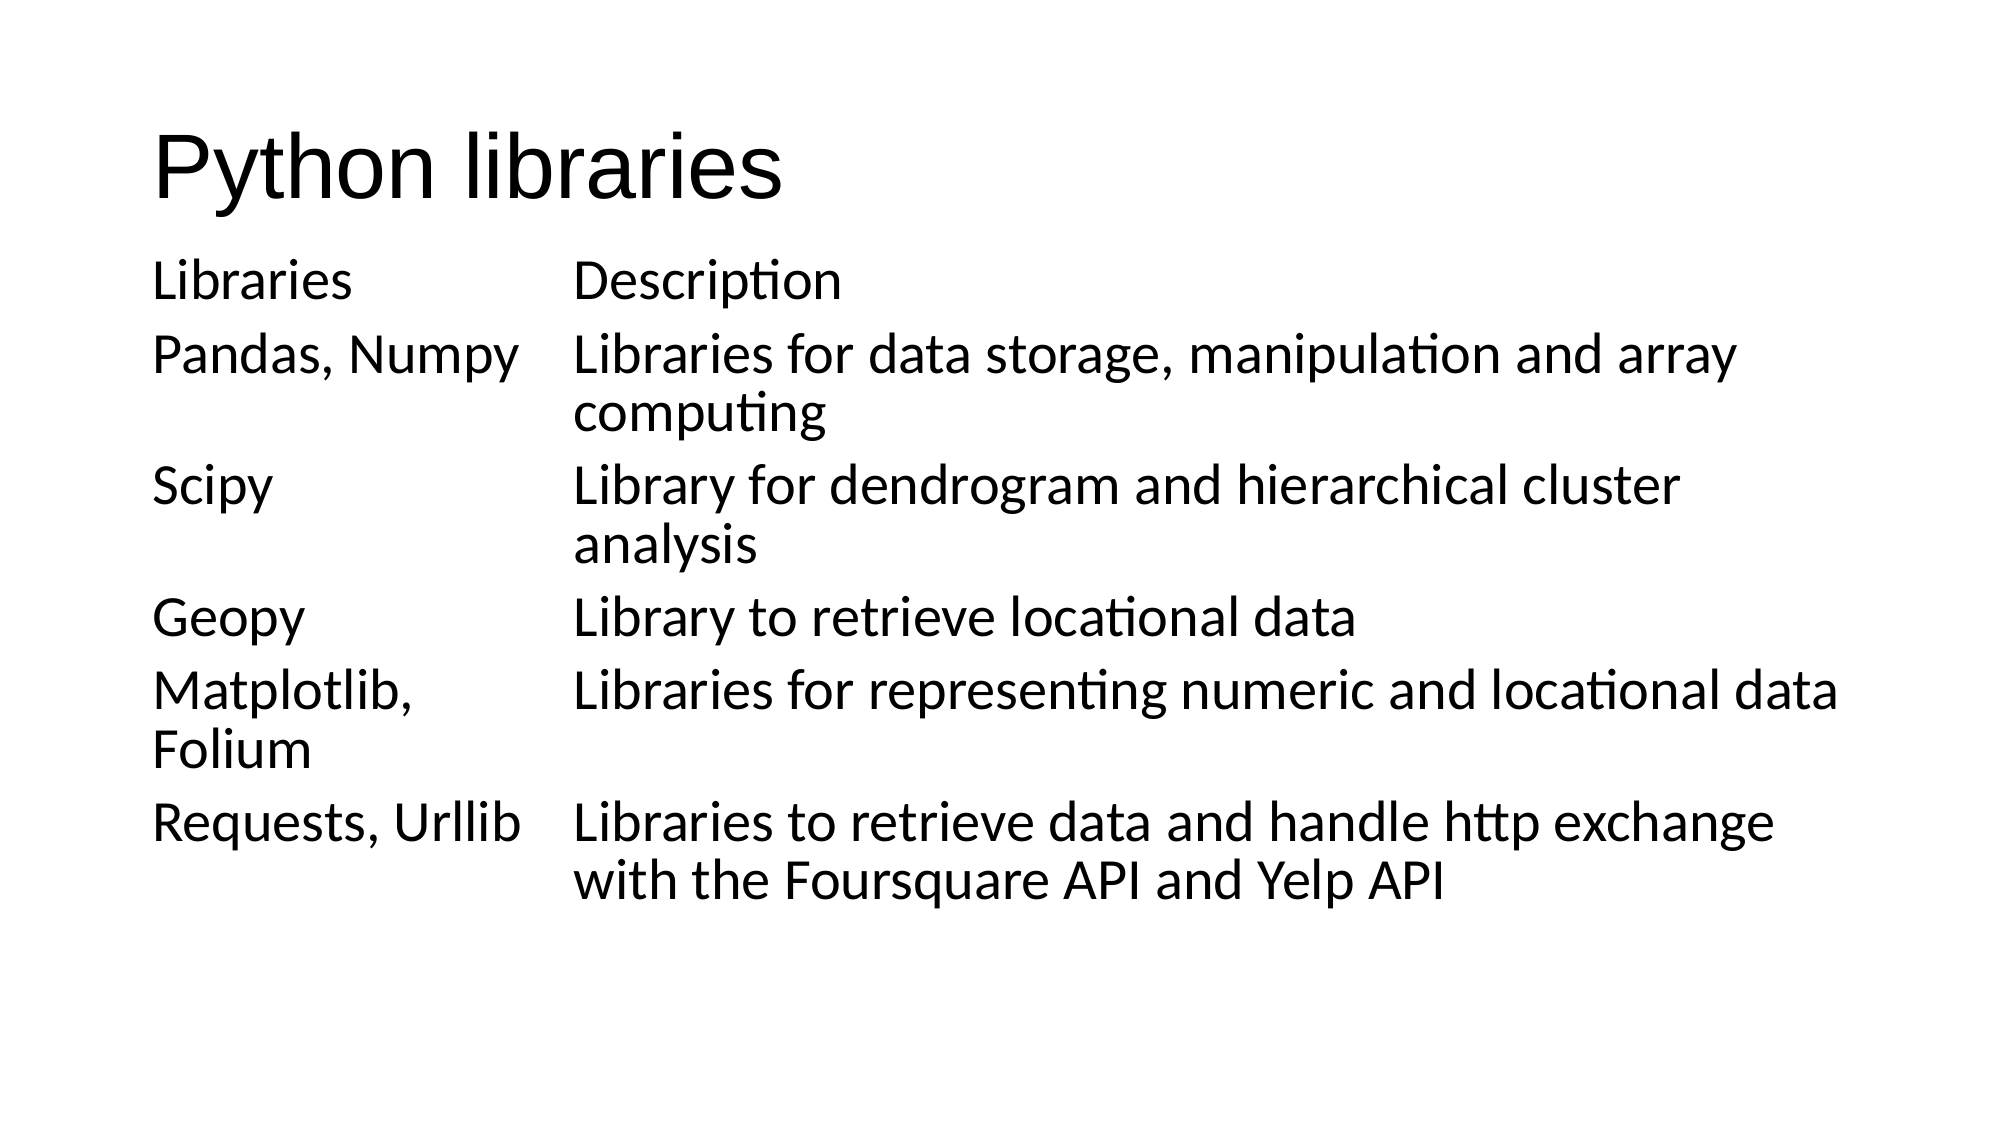

# Python libraries
| Libraries | Description |
| --- | --- |
| Pandas, Numpy | Libraries for data storage, manipulation and array computing |
| Scipy | Library for dendrogram and hierarchical cluster analysis |
| Geopy | Library to retrieve locational data |
| Matplotlib, Folium | Libraries for representing numeric and locational data |
| Requests, Urllib | Libraries to retrieve data and handle http exchange with the Foursquare API and Yelp API |